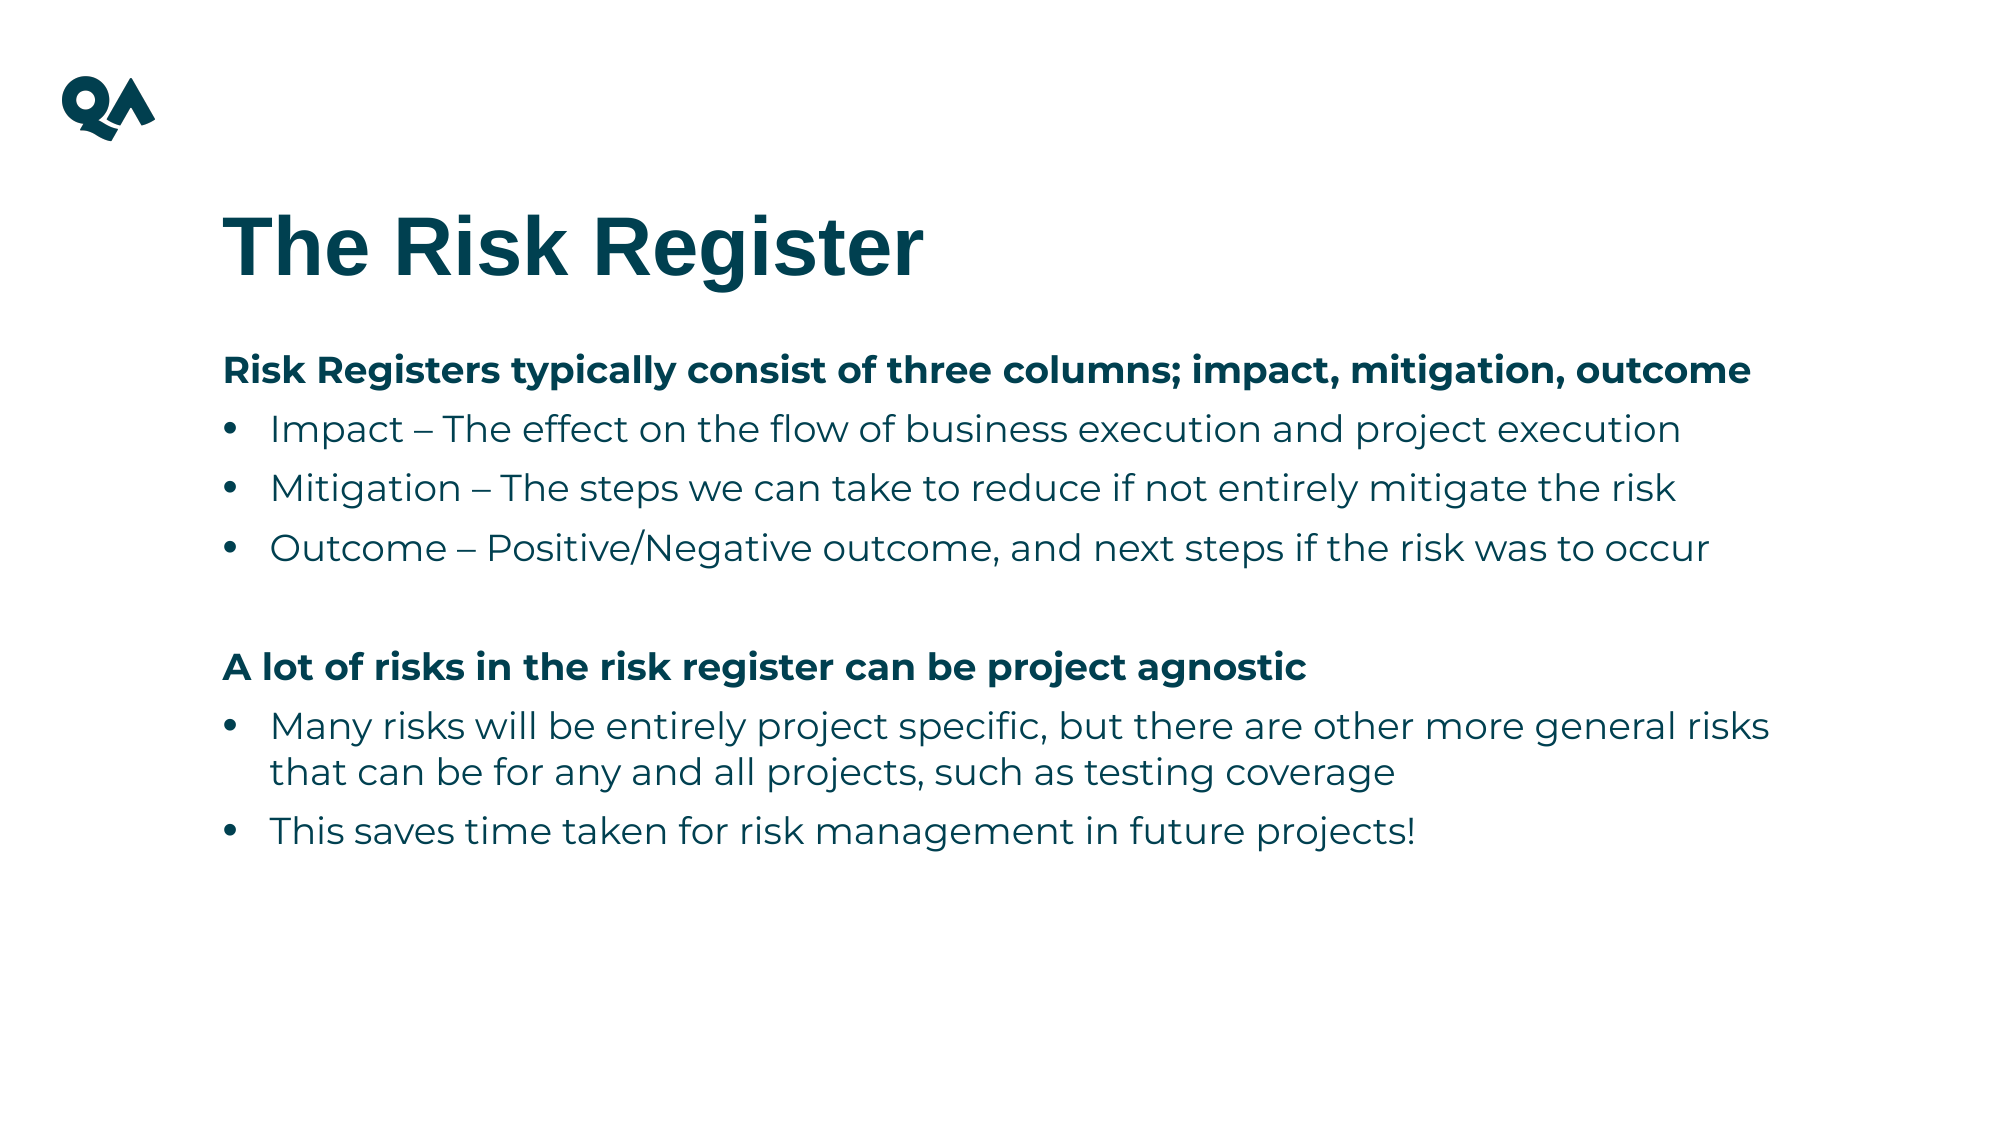

The Risk Register
Risk Registers typically consist of three columns; impact, mitigation, outcome
Impact – The effect on the flow of business execution and project execution
Mitigation – The steps we can take to reduce if not entirely mitigate the risk
Outcome – Positive/Negative outcome, and next steps if the risk was to occur

A lot of risks in the risk register can be project agnostic
Many risks will be entirely project specific, but there are other more general risks that can be for any and all projects, such as testing coverage
This saves time taken for risk management in future projects!